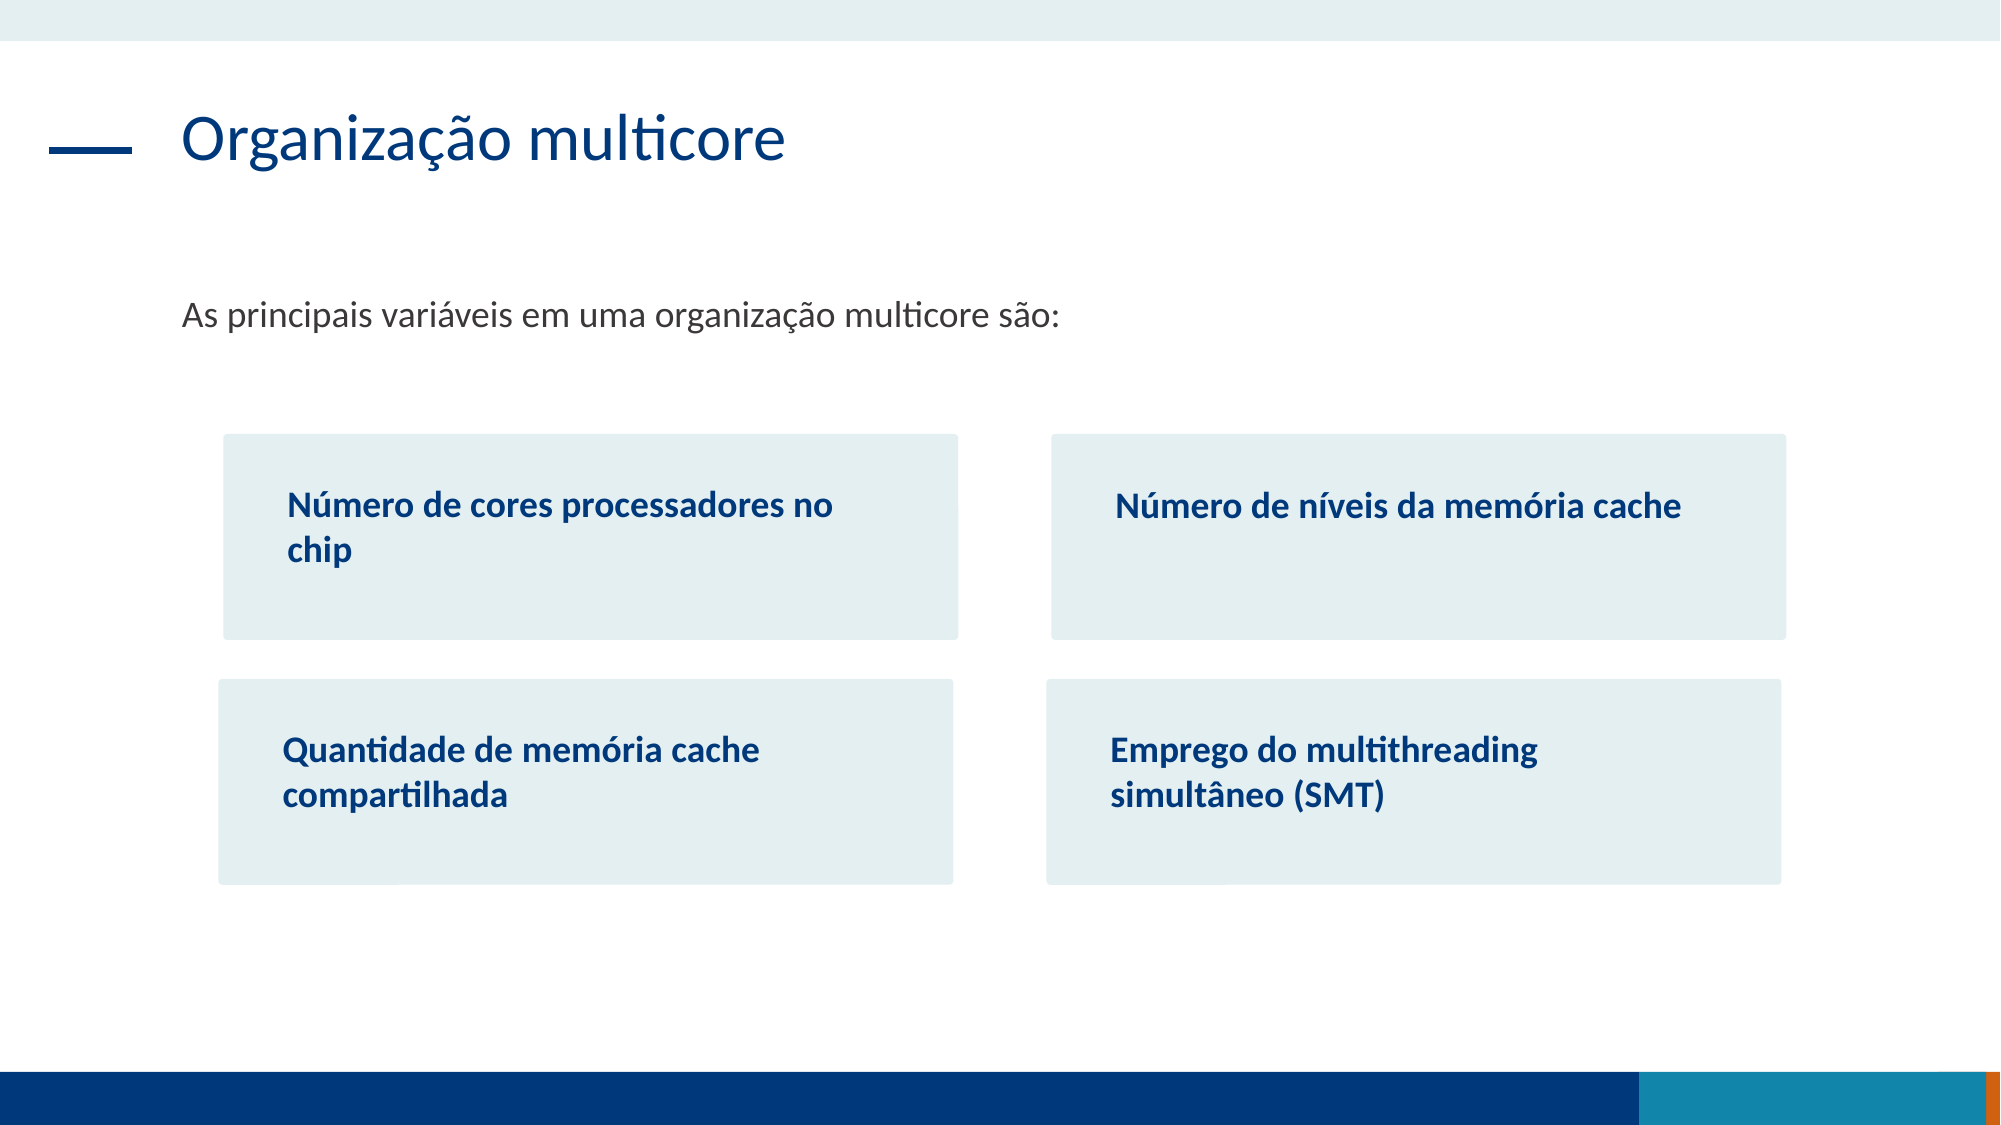

Organização multicore
As principais variáveis em uma organização multicore são:

Número de níveis da memória cache

Número de cores processadores no chip

Quantidade de memória cache compartilhada

Emprego do multithreading simultâneo (SMT)